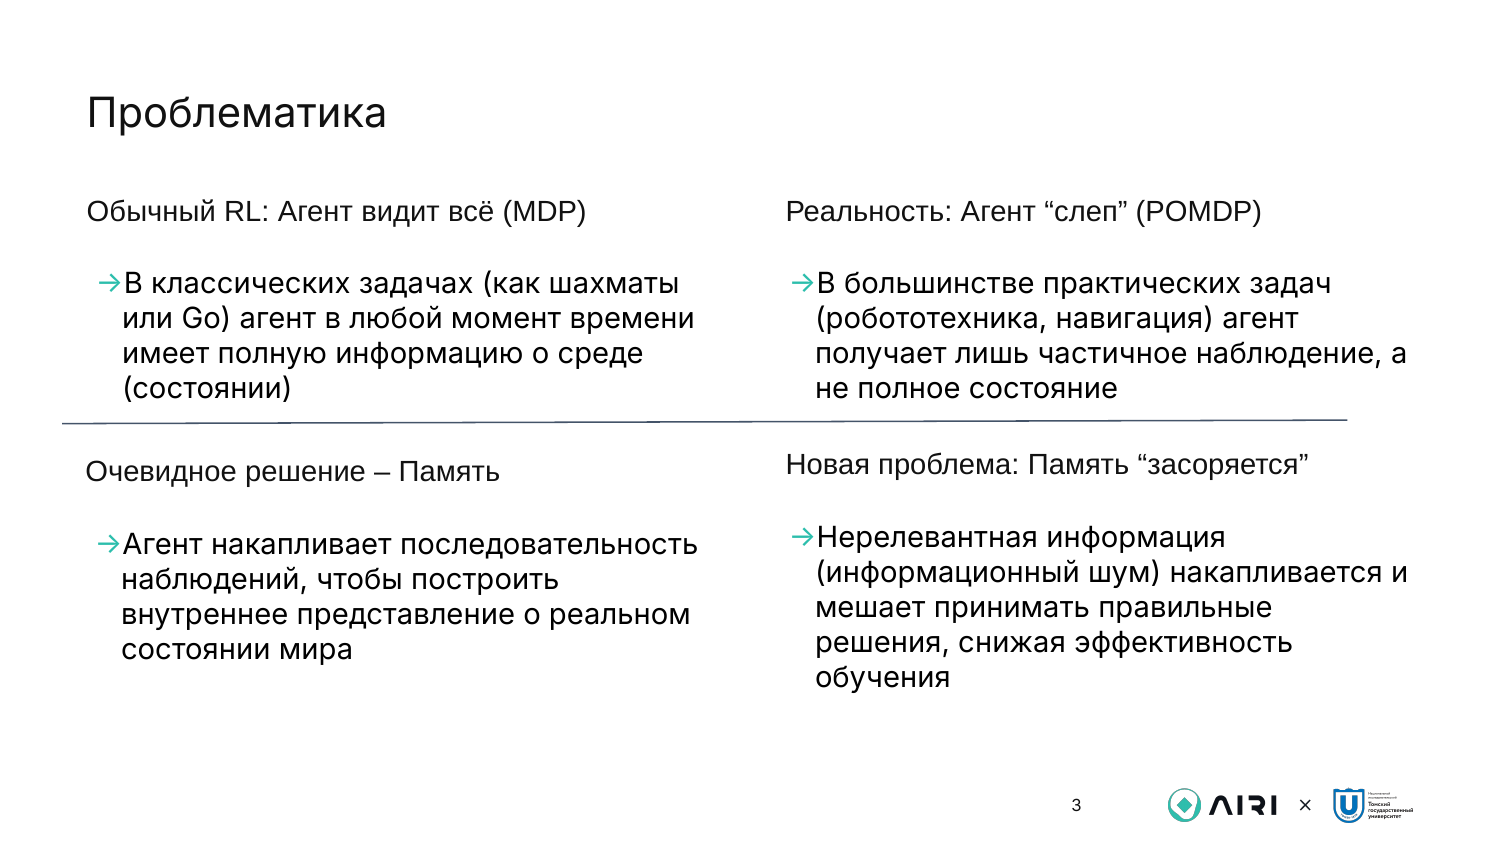

# Проблематика
Обычный RL: Агент видит всё (MDP)
В классических задачах (как шахматы или Go) агент в любой момент времени имеет полную информацию о среде (состоянии)
Реальность: Агент “слеп” (POMDP)
В большинстве практических задач (робототехника, навигация) агент получает лишь частичное наблюдение, а не полное состояние
Новая проблема: Память “засоряется”
Нерелевантная информация (информационный шум) накапливается и мешает принимать правильные решения, снижая эффективность обучения
Очевидное решение – Память
Агент накапливает последовательность наблюдений, чтобы построить внутреннее представление о реальном состоянии мира
3